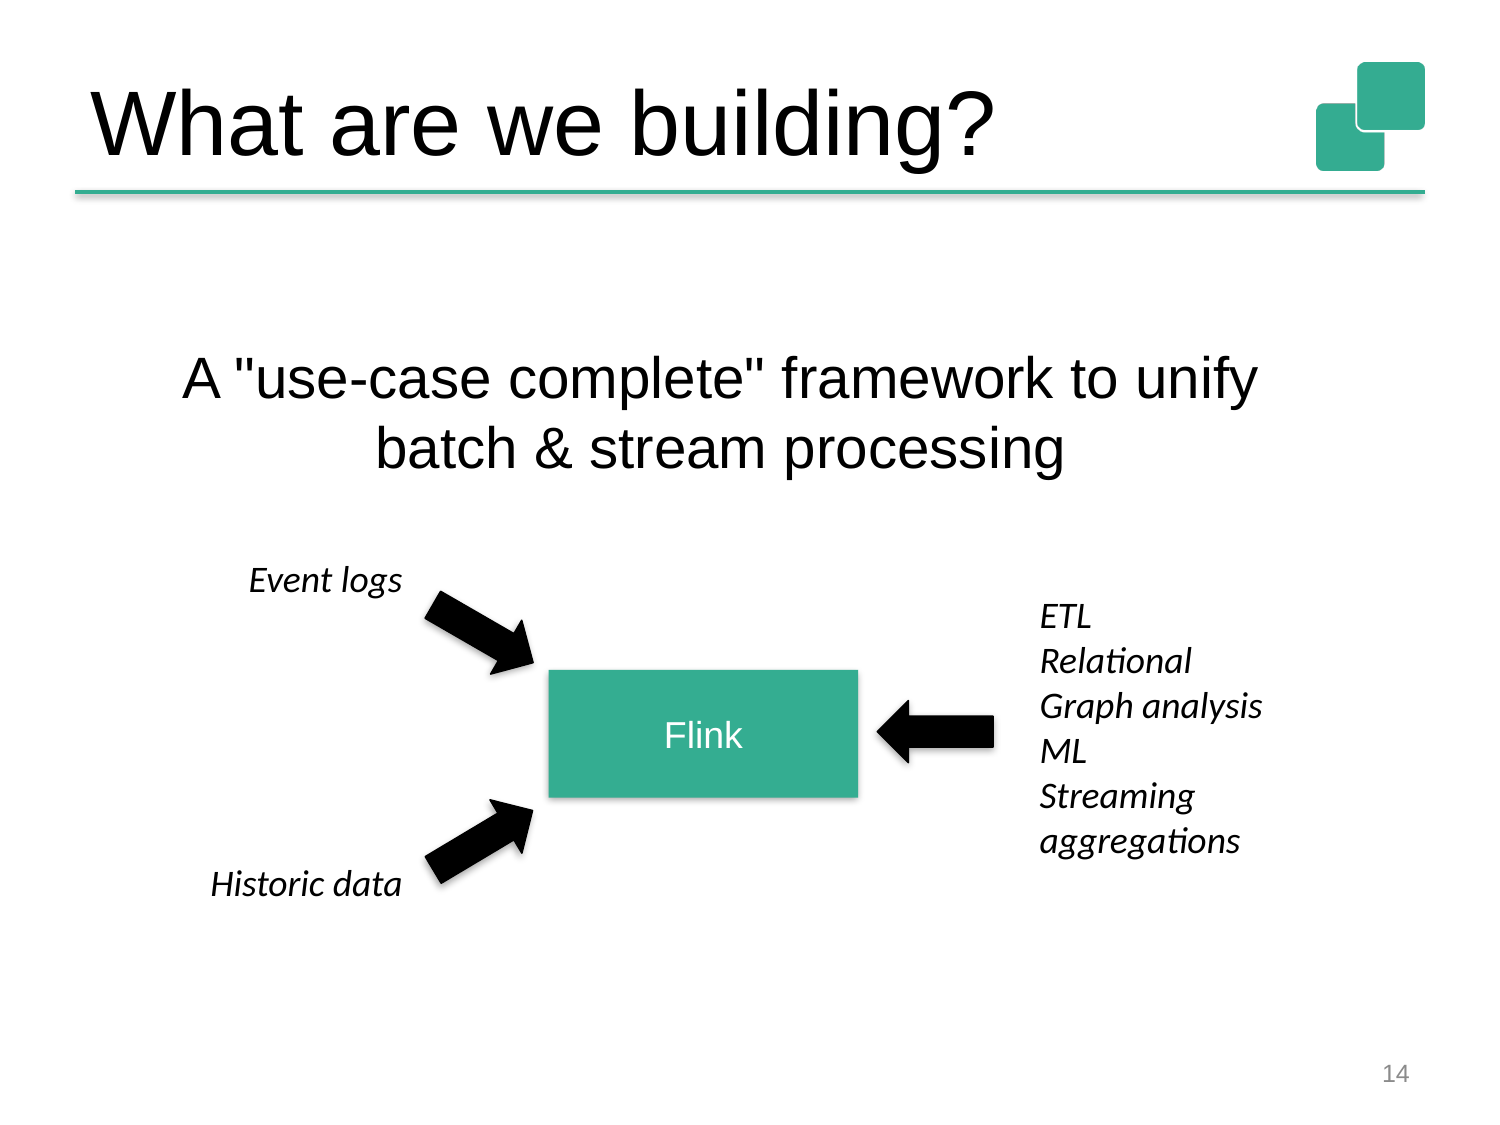

# What are we building?
A "use-case complete" framework to unify batch & stream processing
Event logs
ETL
Relational
Graph analysis
ML
Streaming aggregations

Flink

Historic data
14